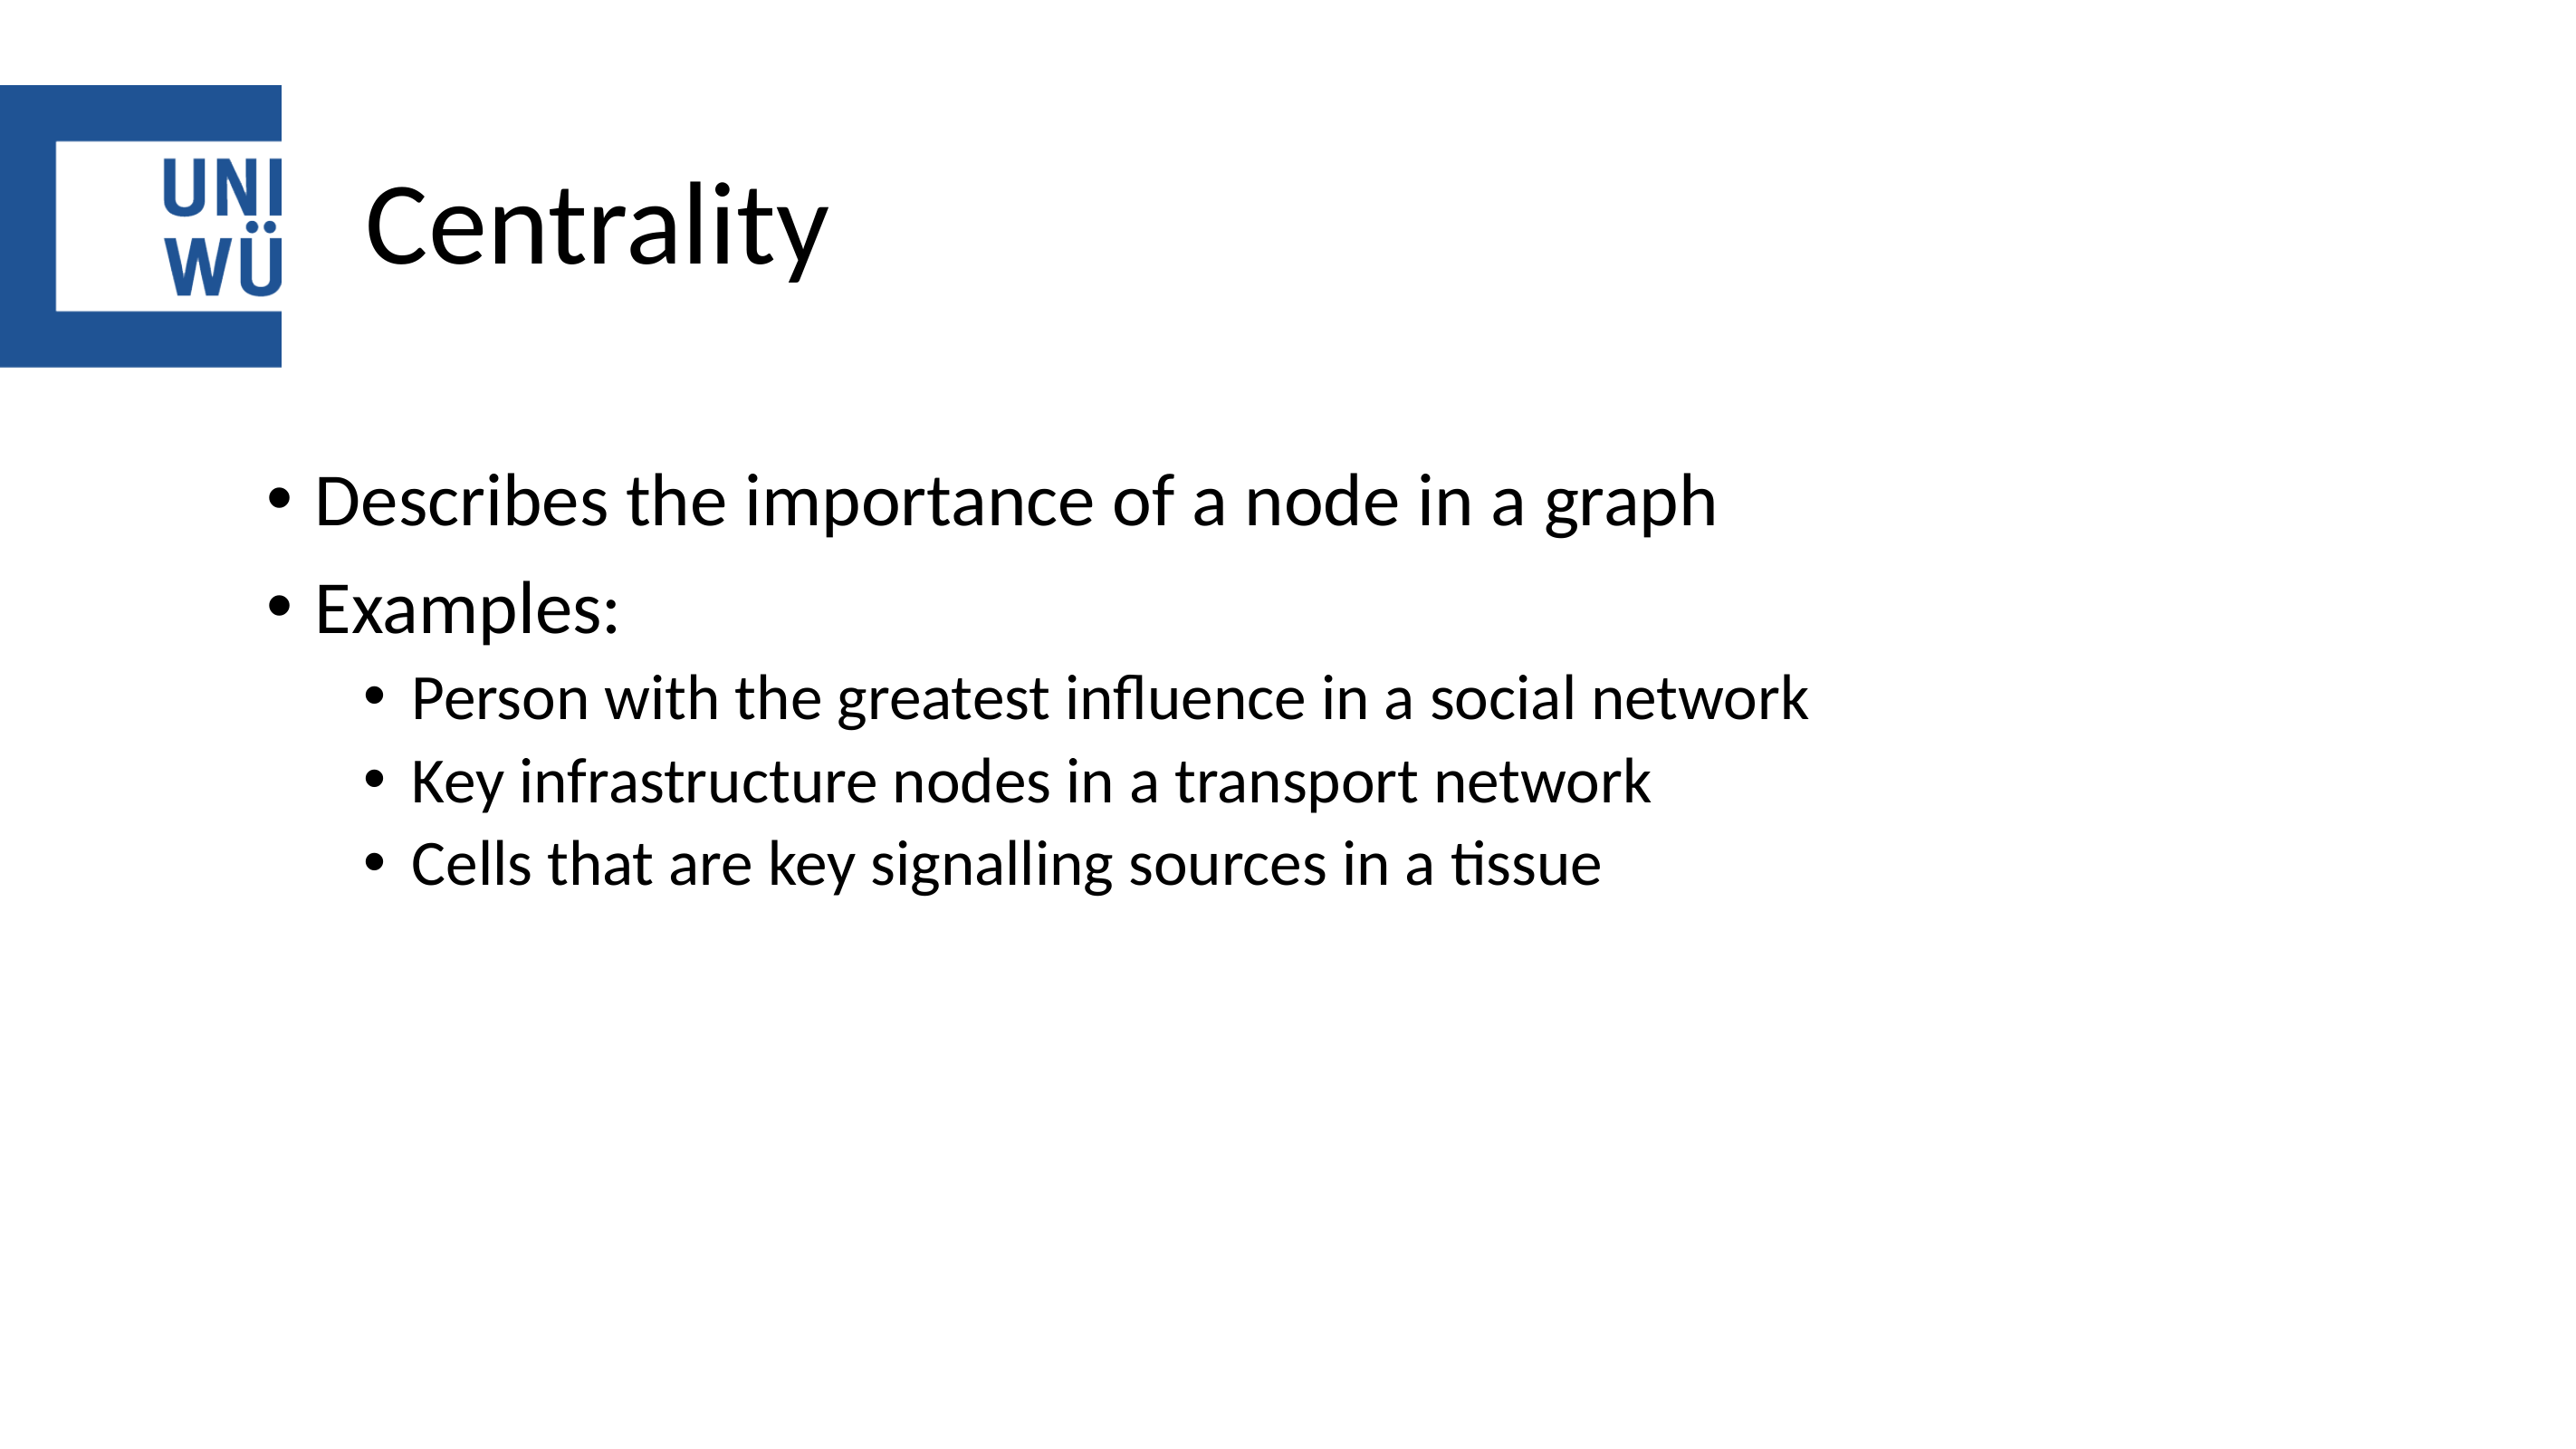

# Centrality
Describes the importance of a node in a graph
Examples:
Person with the greatest influence in a social network
Key infrastructure nodes in a transport network
Cells that are key signalling sources in a tissue